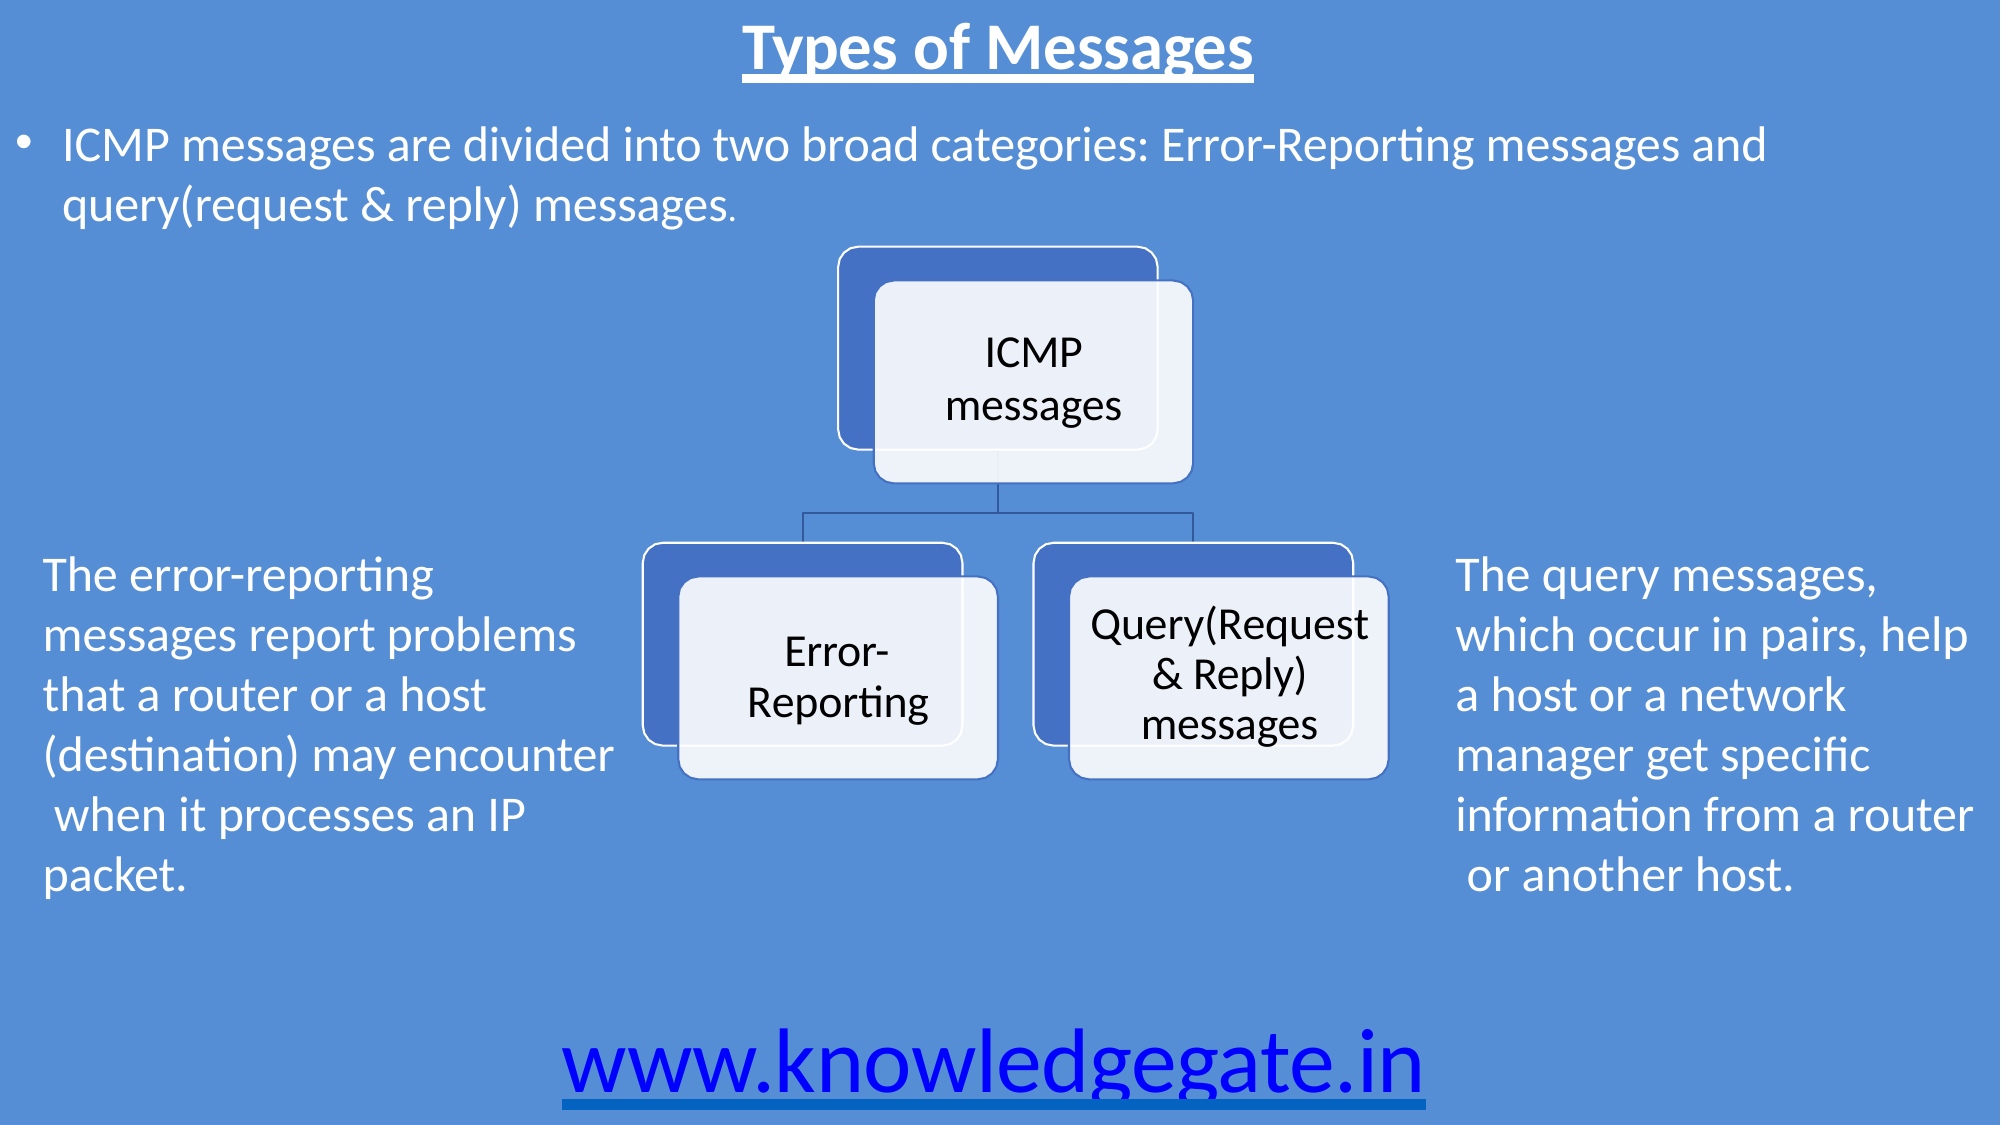

# Types of Messages
ICMP messages are divided into two broad categories: Error-Reporting messages and  query(request & reply) messages.

ICMP
messages
The error-reporting  messages report problems  that a router or a host  (destination) may encounter  when it processes an IP  packet.
The query messages,  which occur in pairs, help  a host or a network  manager get specific  information from a router  or another host.

Query(Request  & Reply)  messages
Error-  Reporting
www.knowledgegate.in